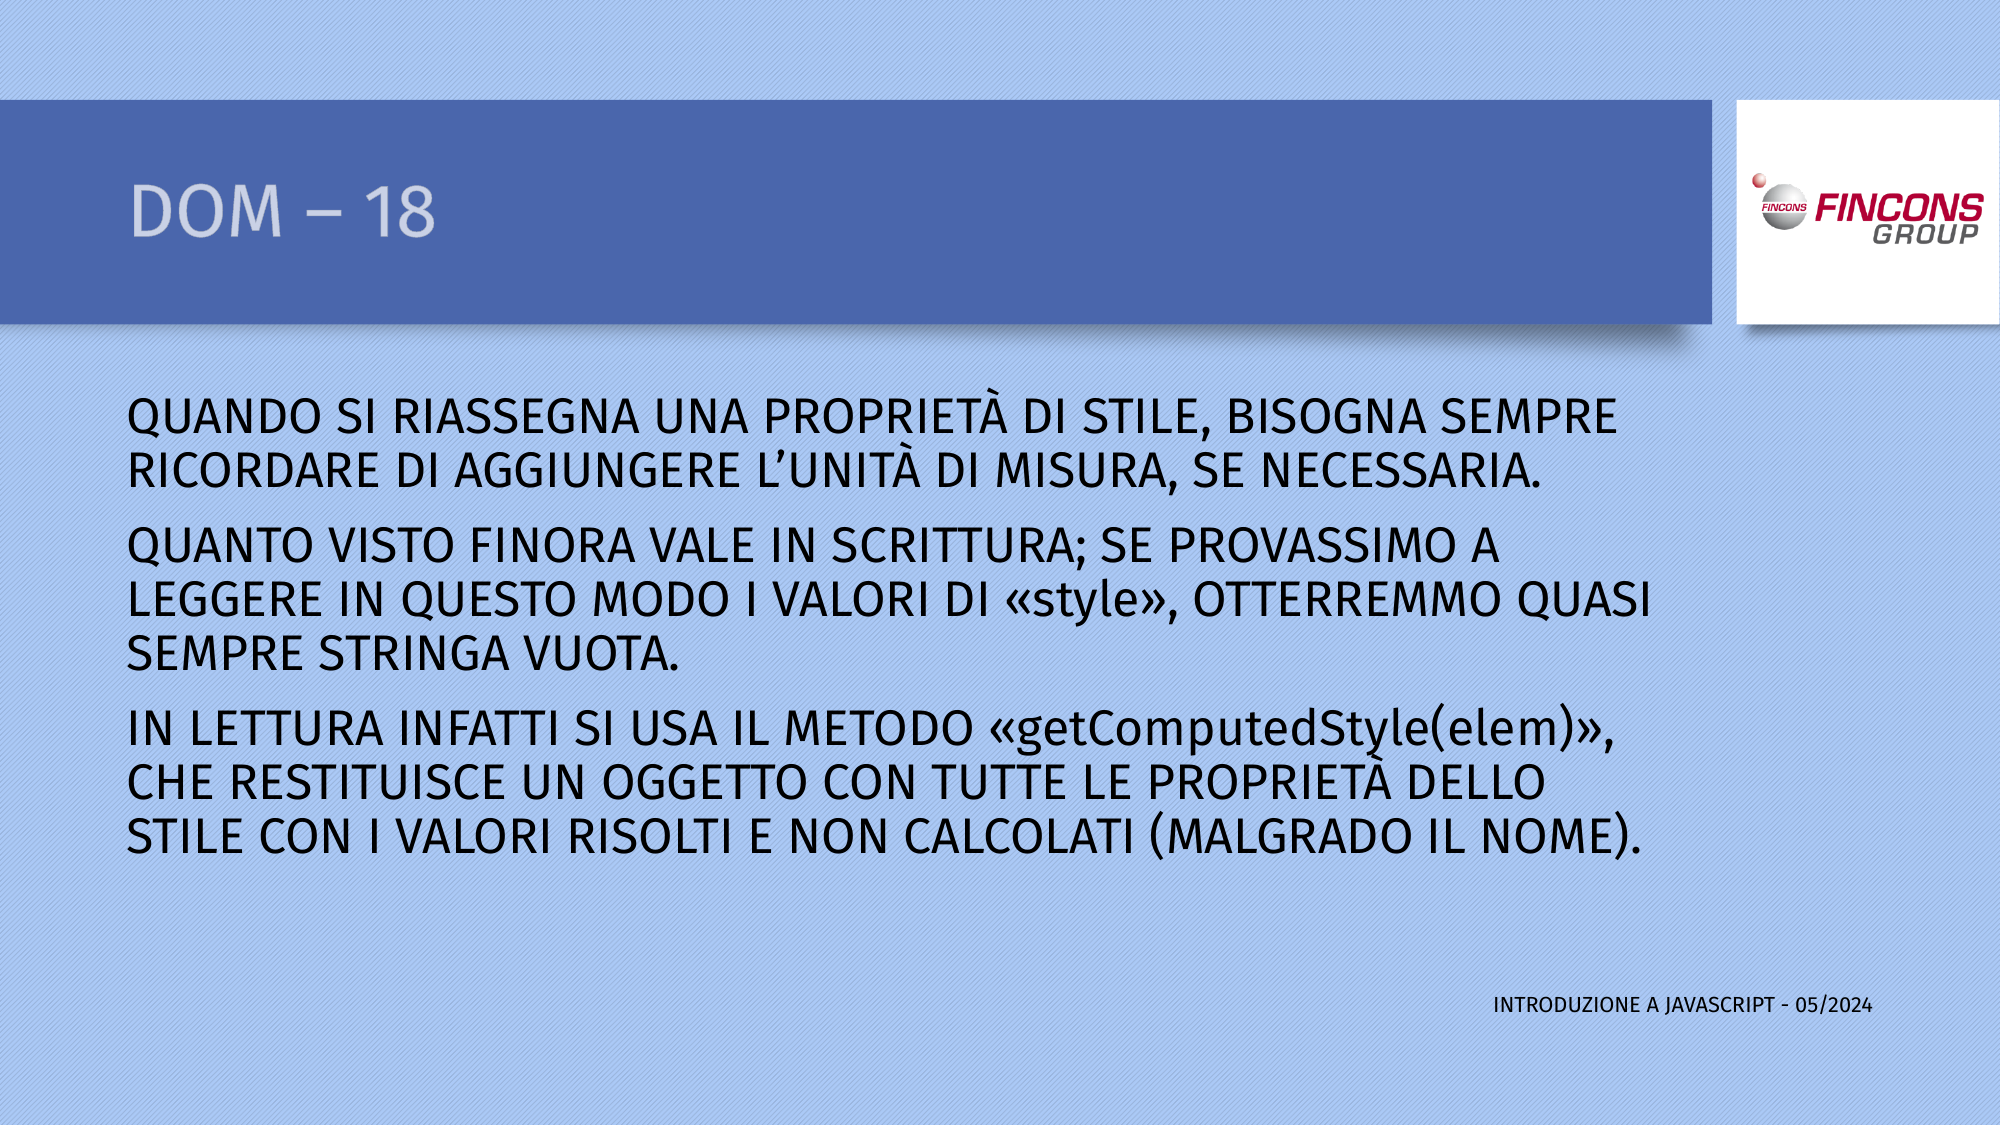

# DOM – 18
QUANDO SI RIASSEGNA UNA PROPRIETÀ DI STILE, BISOGNA SEMPRE RICORDARE DI AGGIUNGERE L’UNITÀ DI MISURA, SE NECESSARIA.
QUANTO VISTO FINORA VALE IN SCRITTURA; SE PROVASSIMO A LEGGERE IN QUESTO MODO I VALORI DI «style», OTTERREMMO QUASI SEMPRE STRINGA VUOTA.
IN LETTURA INFATTI SI USA IL METODO «getComputedStyle(elem)», CHE RESTITUISCE UN OGGETTO CON TUTTE LE PROPRIETÀ DELLO STILE CON I VALORI RISOLTI E NON CALCOLATI (MALGRADO IL NOME).
INTRODUZIONE A JAVASCRIPT - 05/2024